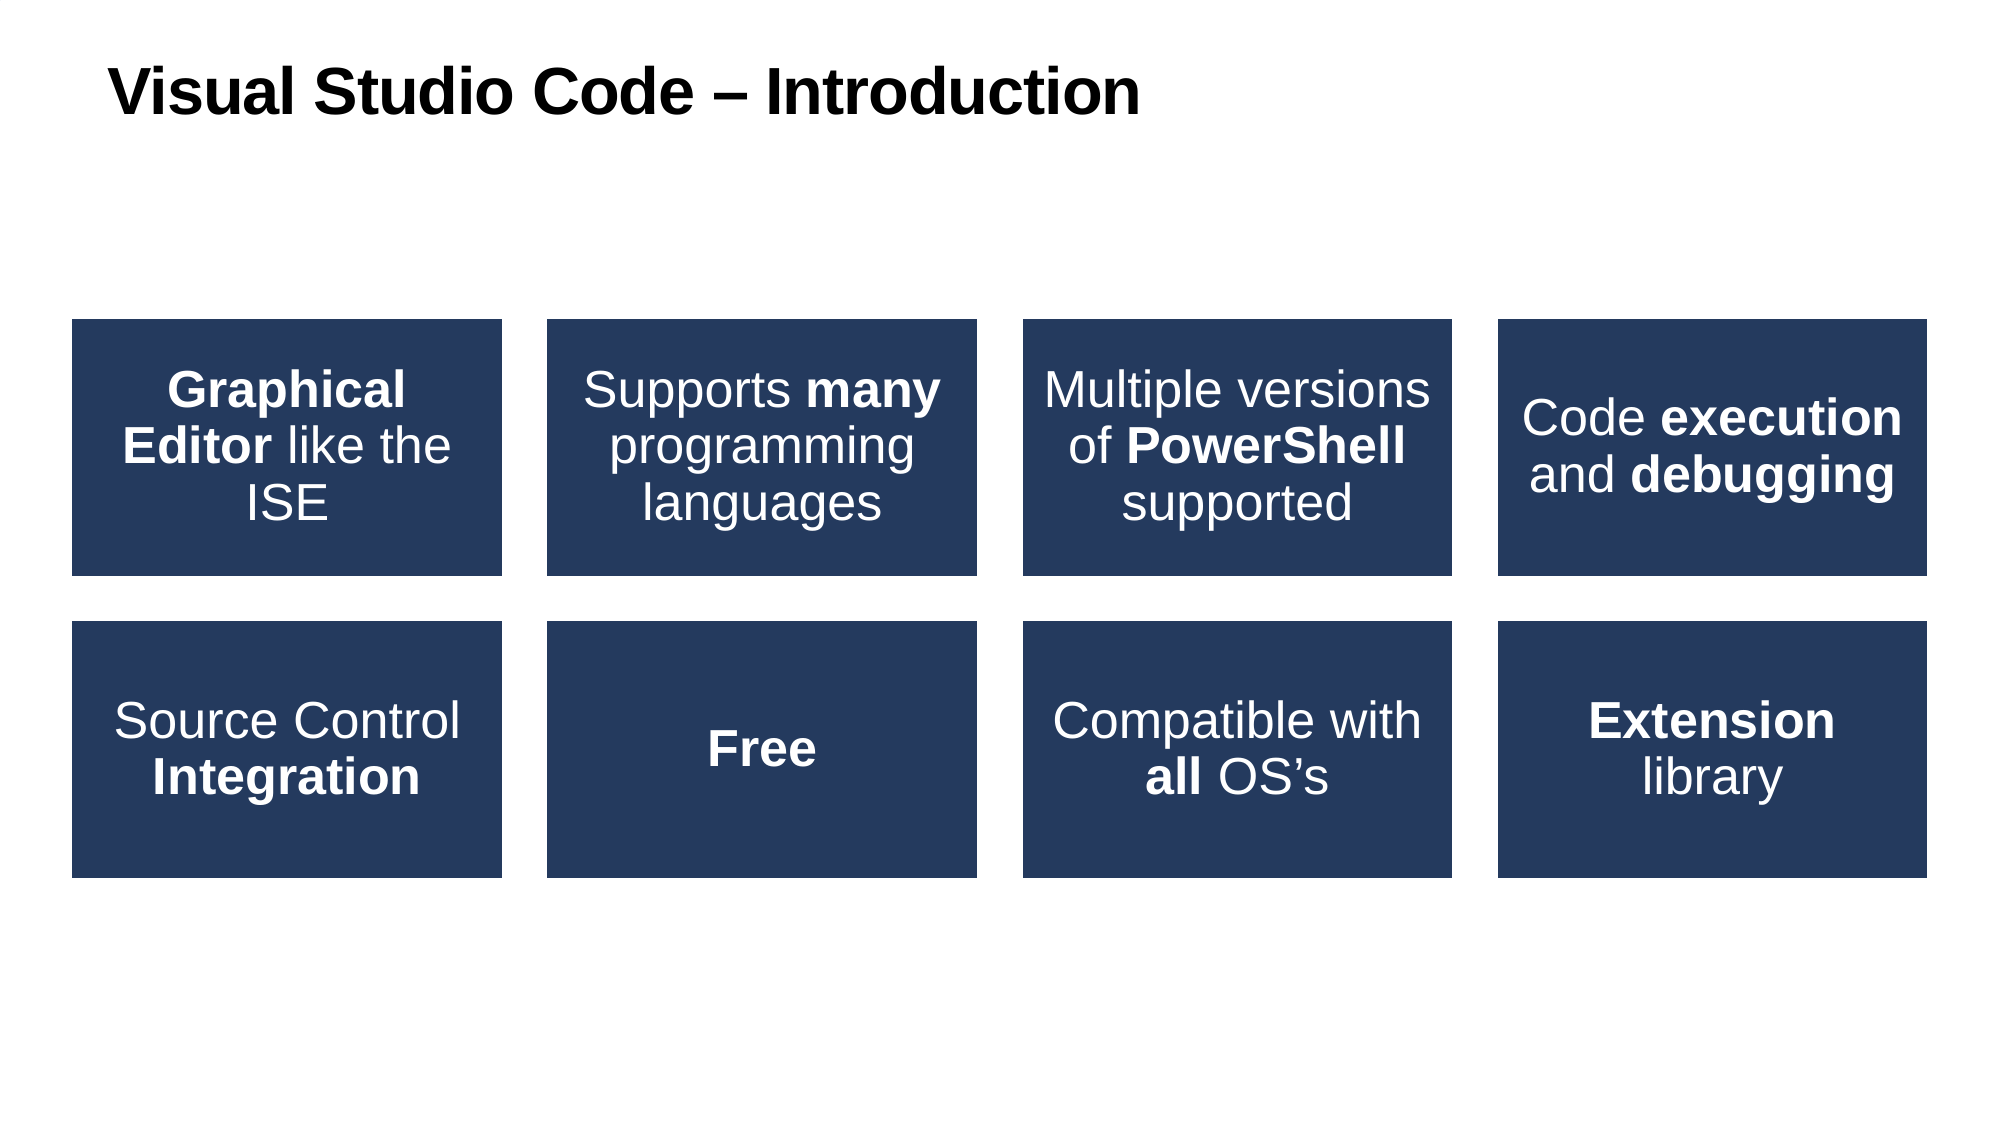

# Visual Studio Code – Introduction
Graphical Editor like the ISE
Supports many programming languages
Multiple versions of PowerShell supported
Code execution and debugging
Source Control Integration
Free
Compatible with all OS’s
Extension library